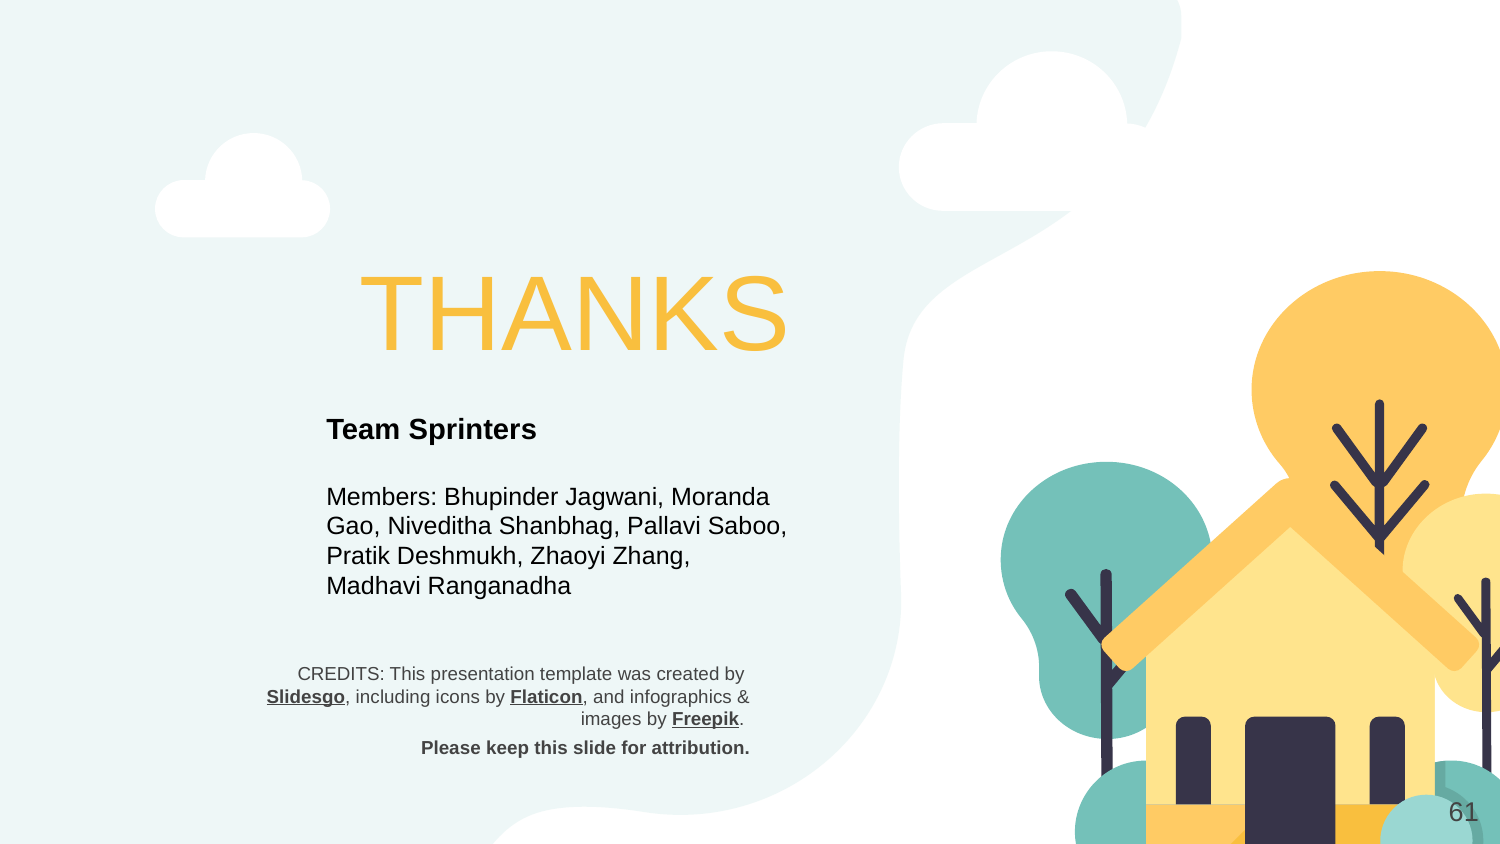

# THANKS

Team Sprinters

Members: Bhupinder Jagwani, Moranda Gao, Niveditha Shanbhag, Pallavi Saboo, Pratik Deshmukh, Zhaoyi Zhang,
Madhavi Ranganadha

61